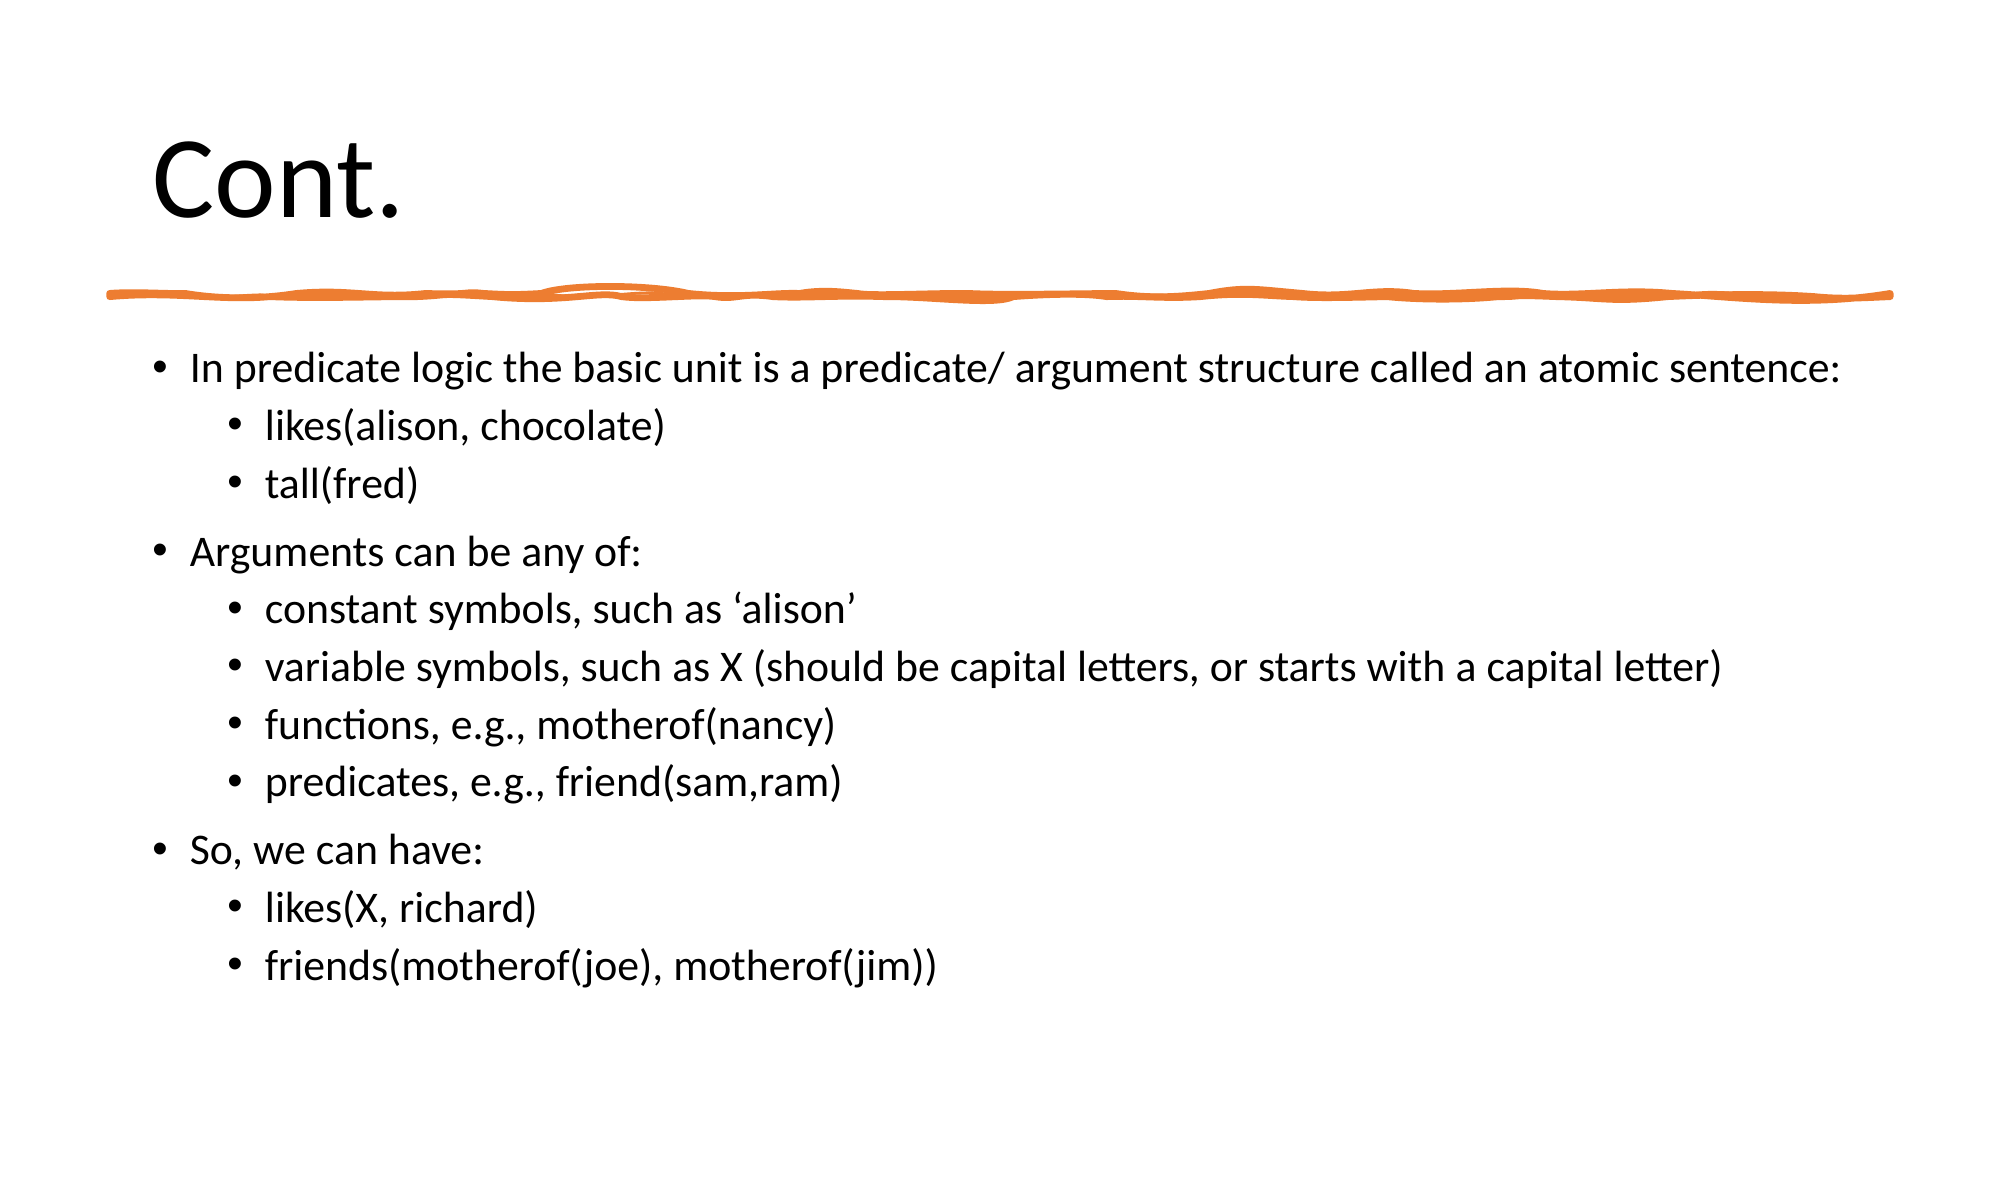

# Cont.

In predicate logic the basic unit is a predicate/ argument structure called an atomic sentence:
likes(alison, chocolate)
tall(fred)
Arguments can be any of:
constant symbols, such as ‘alison’
variable symbols, such as X (should be capital letters, or starts with a capital letter)
functions, e.g., motherof(nancy)
predicates, e.g., friend(sam,ram)
So, we can have:
likes(X, richard)
friends(motherof(joe), motherof(jim))